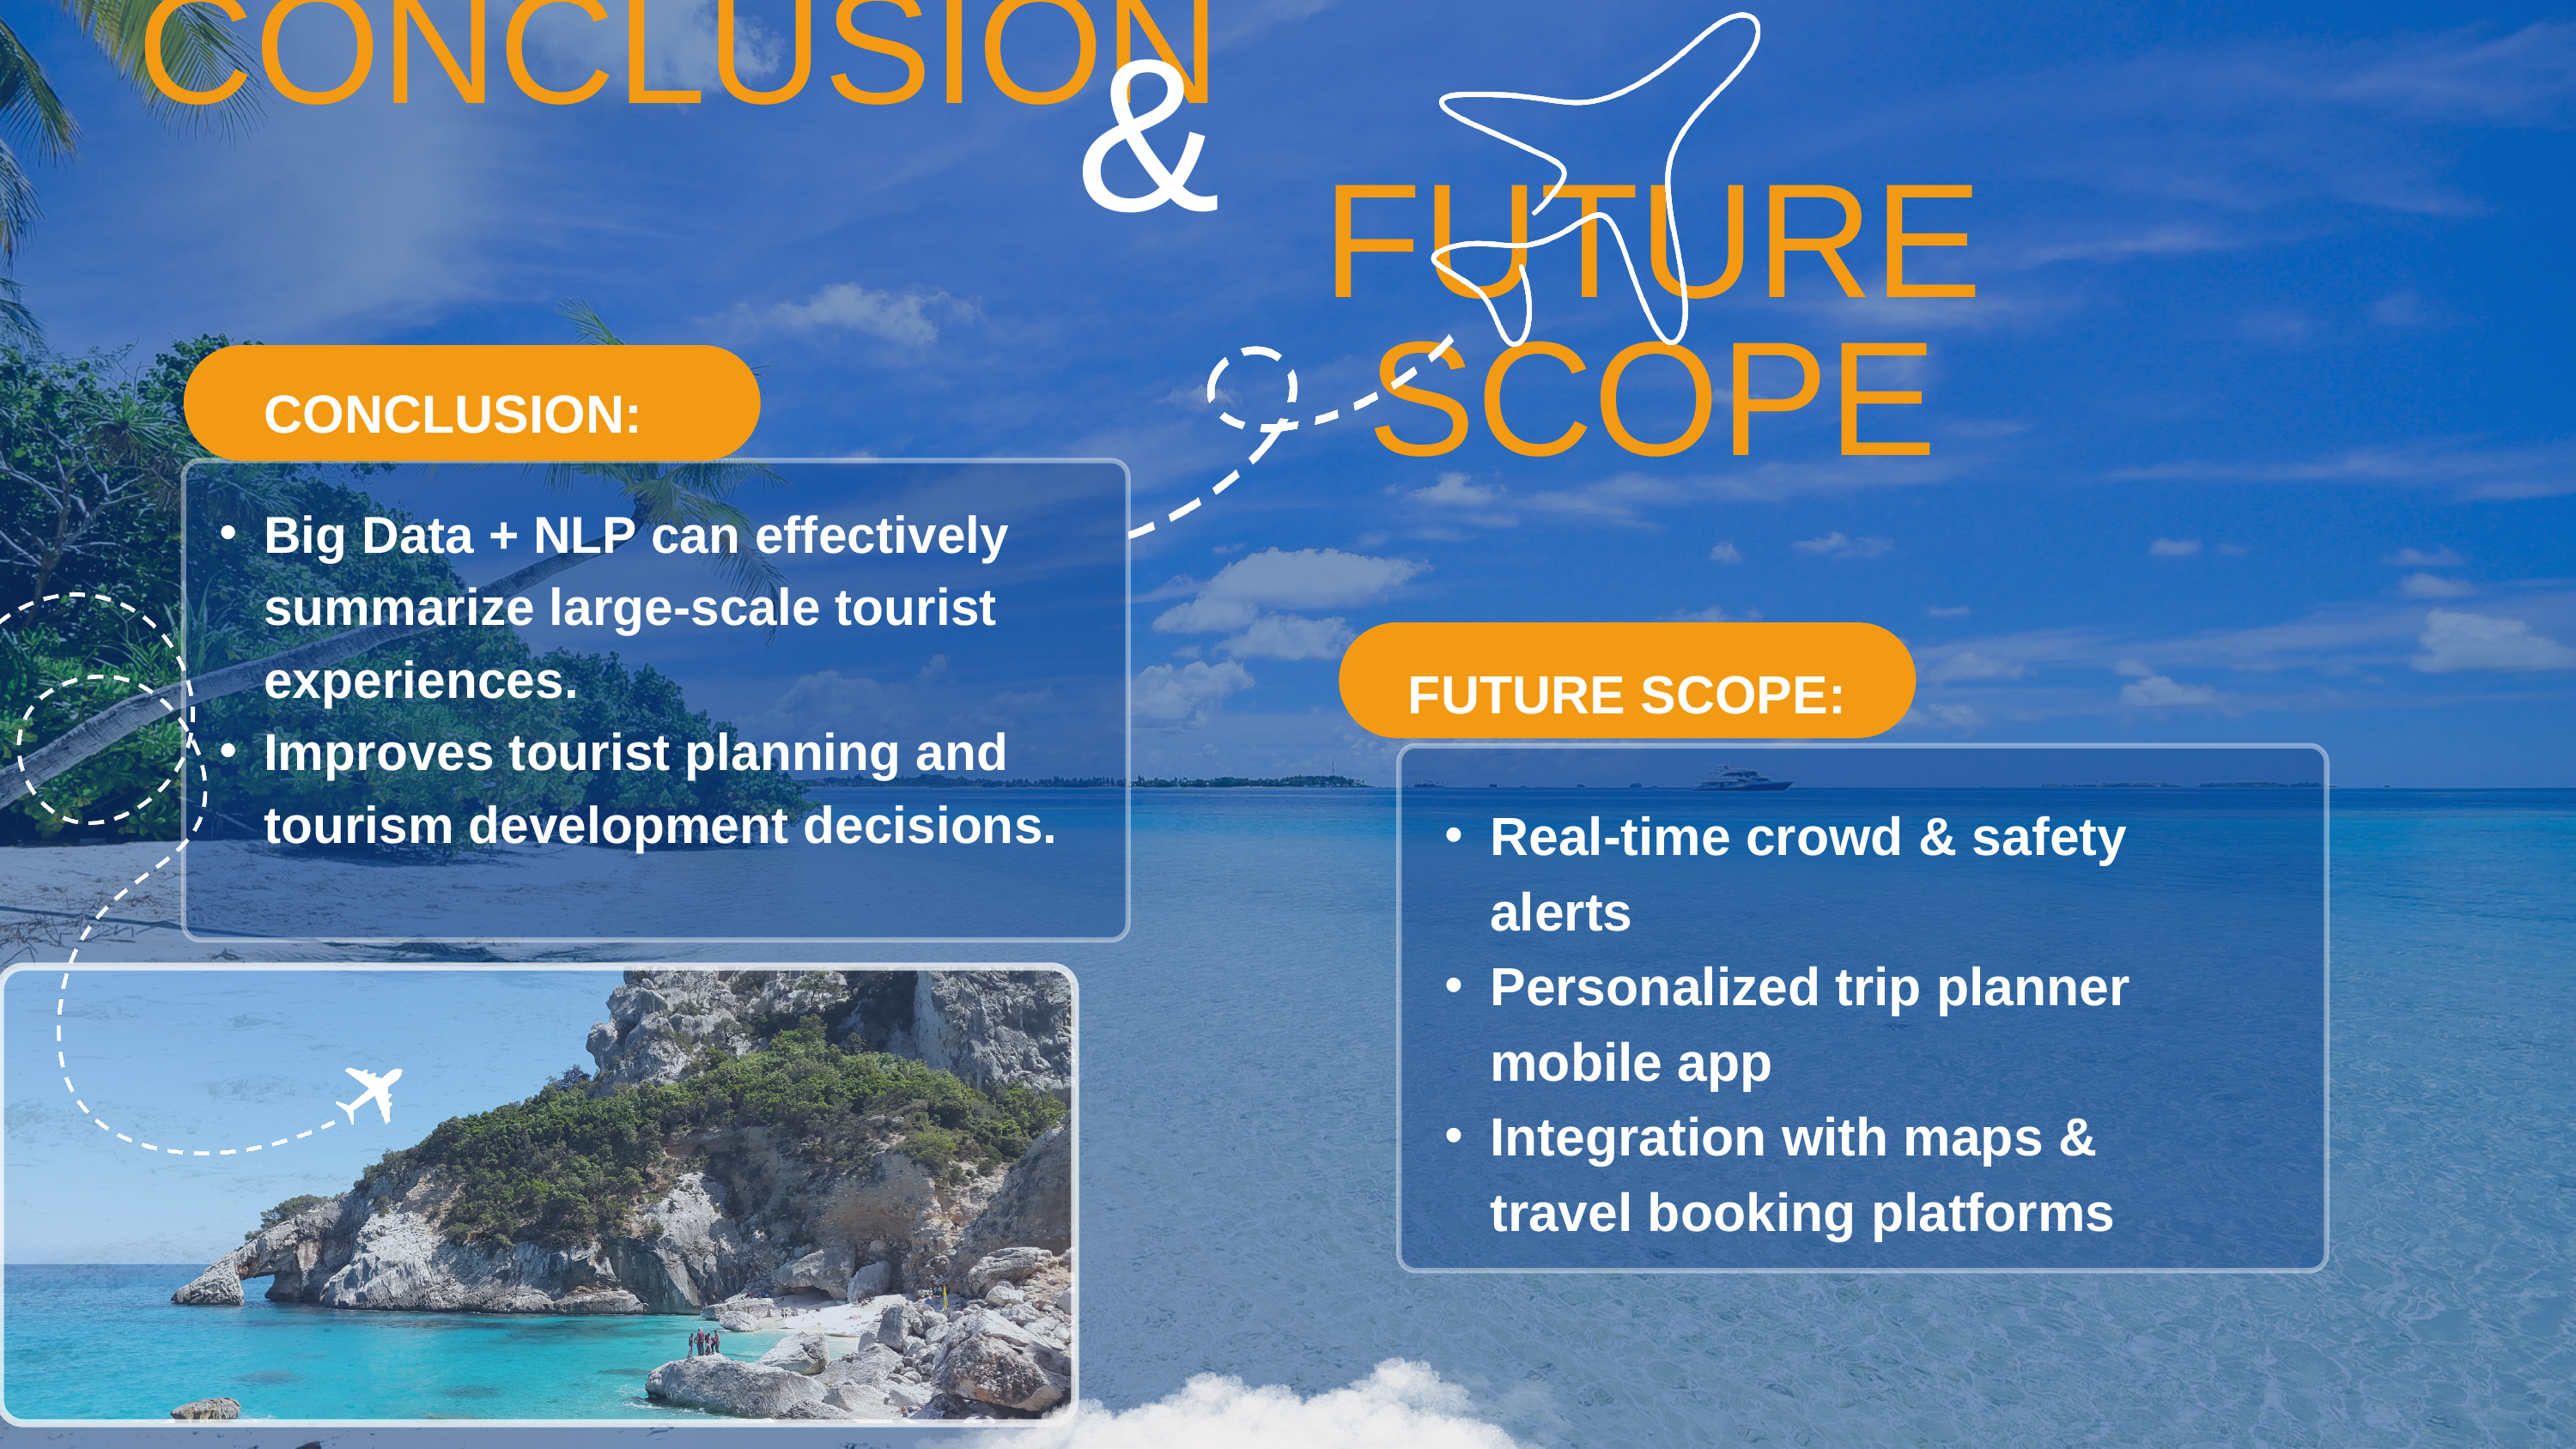

&
CONCLUSION

FUTURE SCOPE

CONCLUSION:

Big Data + NLP can effectively summarize large-scale tourist experiences.
Improves tourist planning and tourism development decisions.

FUTURE SCOPE:

Real-time crowd & safety alerts
Personalized trip planner mobile app
Integration with maps & travel booking platforms